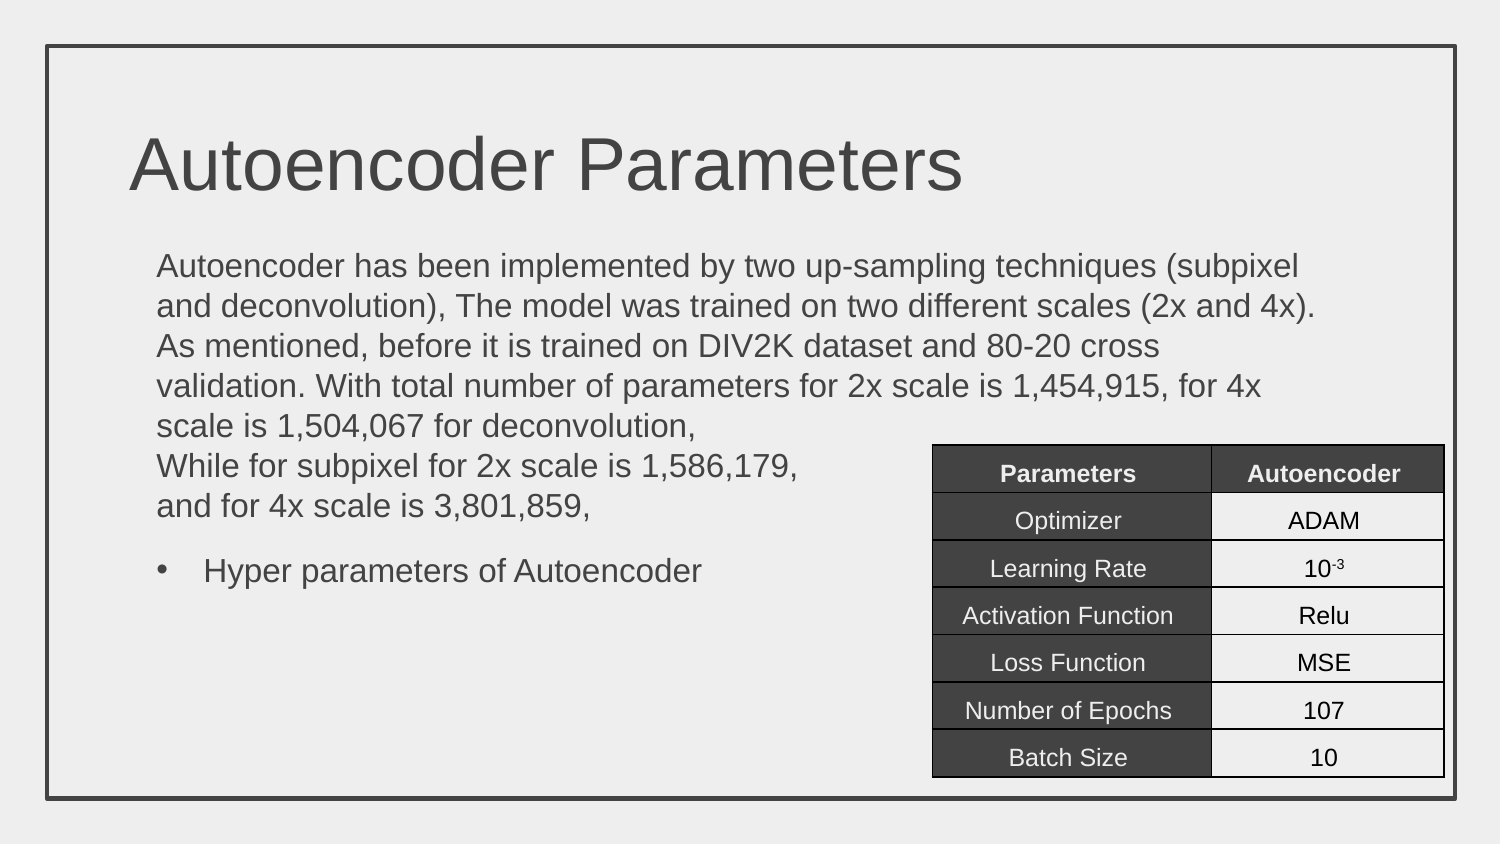

# Autoencoder Parameters
Autoencoder has been implemented by two up-sampling techniques (subpixel and deconvolution), The model was trained on two different scales (2x and 4x). As mentioned, before it is trained on DIV2K dataset and 80-20 cross validation. With total number of parameters for 2x scale is 1,454,915, for 4x scale is 1,504,067 for deconvolution,
While for subpixel for 2x scale is 1,586,179,
and for 4x scale is 3,801,859,
Hyper parameters of Autoencoder

| Parameters | Autoencoder |
| --- | --- |
| Optimizer | ADAM |
| Learning Rate | 10-3 |
| Activation Function | Relu |
| Loss Function | MSE |
| Number of Epochs | 107 |
| Batch Size | 10 |